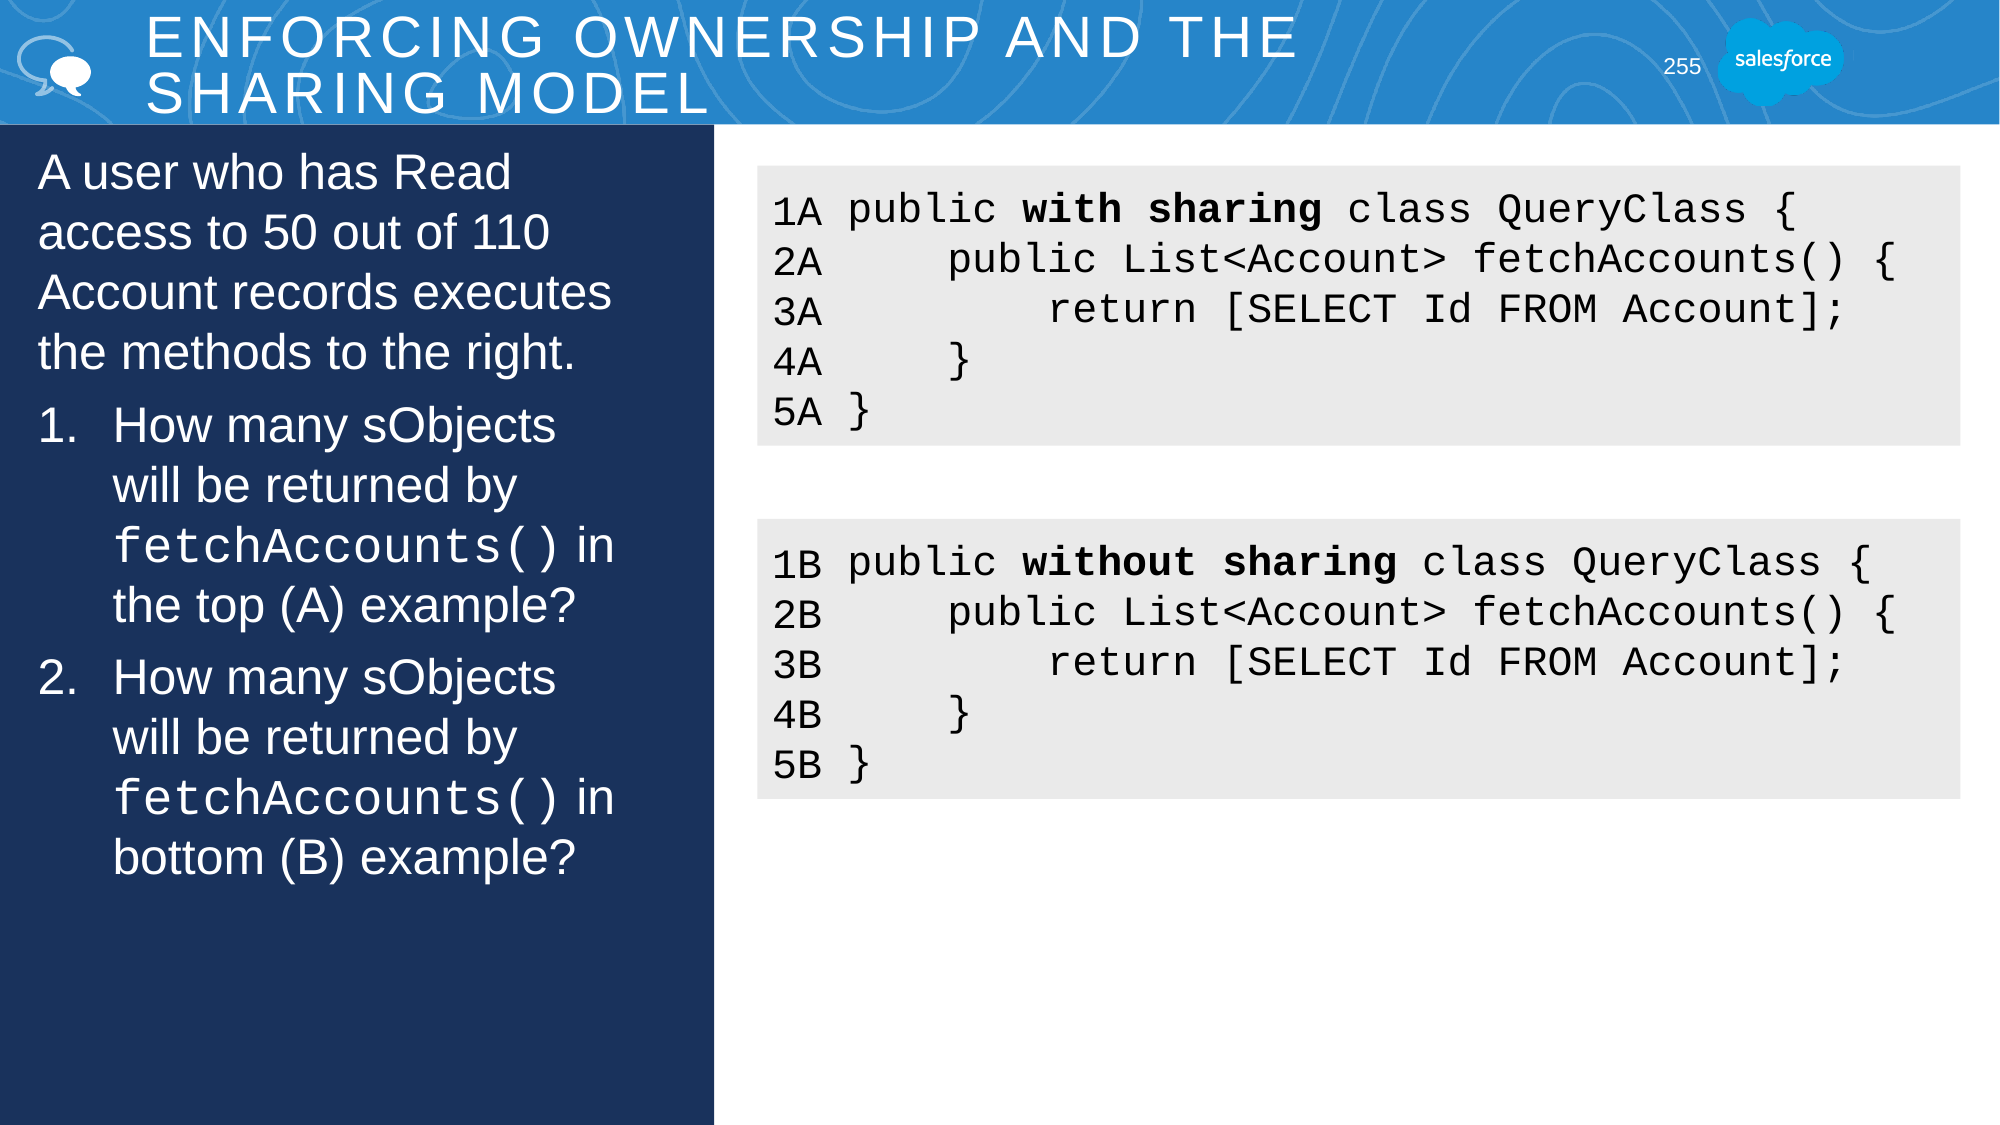

# Enforcing Ownership and the Sharing Model
255
A user who has Read access to 50 out of 110 Account records executes the methods to the right.
How many sObjects
will be returned by fetchAccounts() in the top (A) example?
How many sObjects
will be returned by fetchAccounts() in bottom (B) example?
public with sharing class QueryClass {
    public List<Account> fetchAccounts() {
        return [SELECT Id FROM Account];
    }
}
1A
2A3A
4A
5A
public without sharing class QueryClass {
    public List<Account> fetchAccounts() {
        return [SELECT Id FROM Account];
    }
}
1B
2B3B
4B
5B